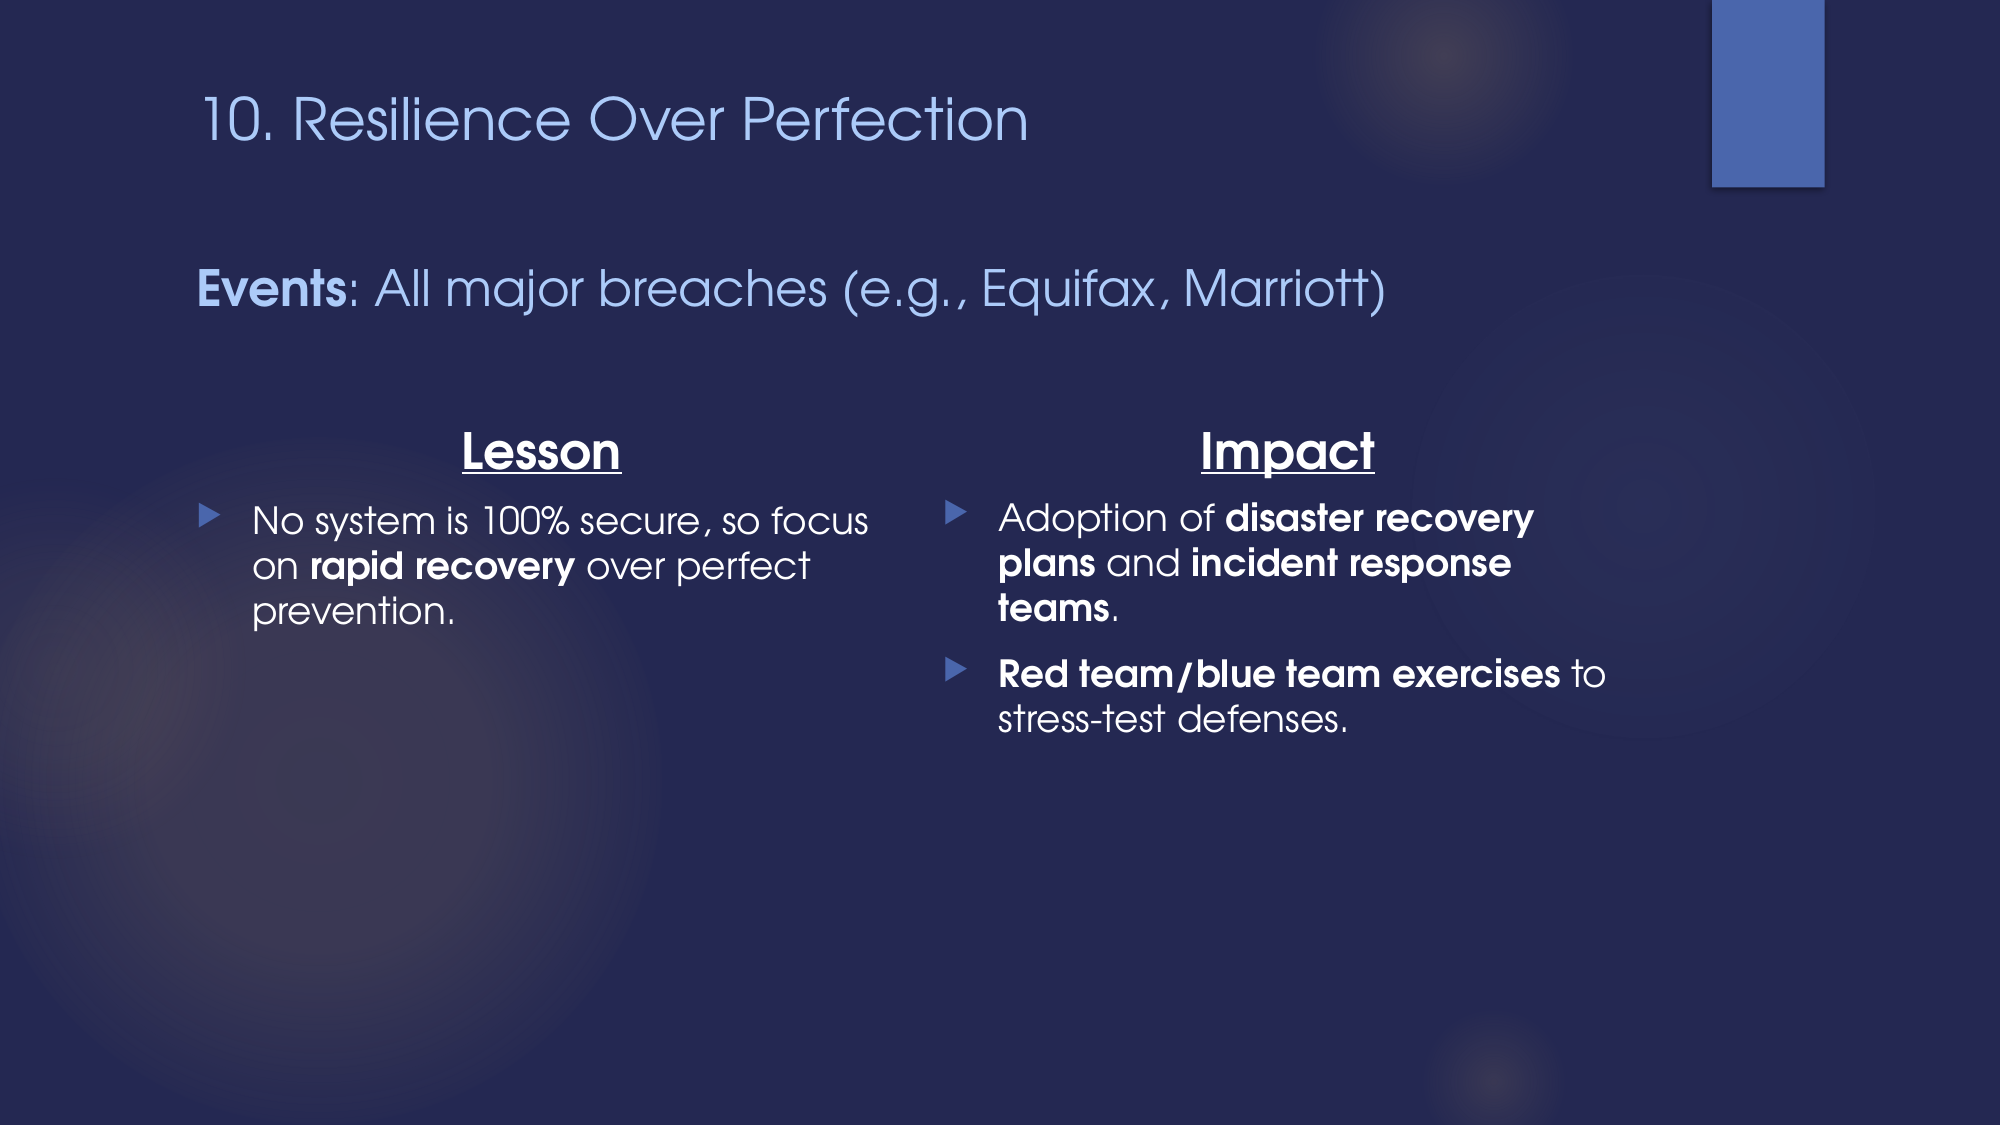

# 10. Resilience Over Perfection Events: All major breaches (e.g., Equifax, Marriott)
Lesson
Impact
Adoption of disaster recovery plans and incident response teams.
Red team/blue team exercises to stress-test defenses.

No system is 100% secure, so focus on rapid recovery over perfect prevention.